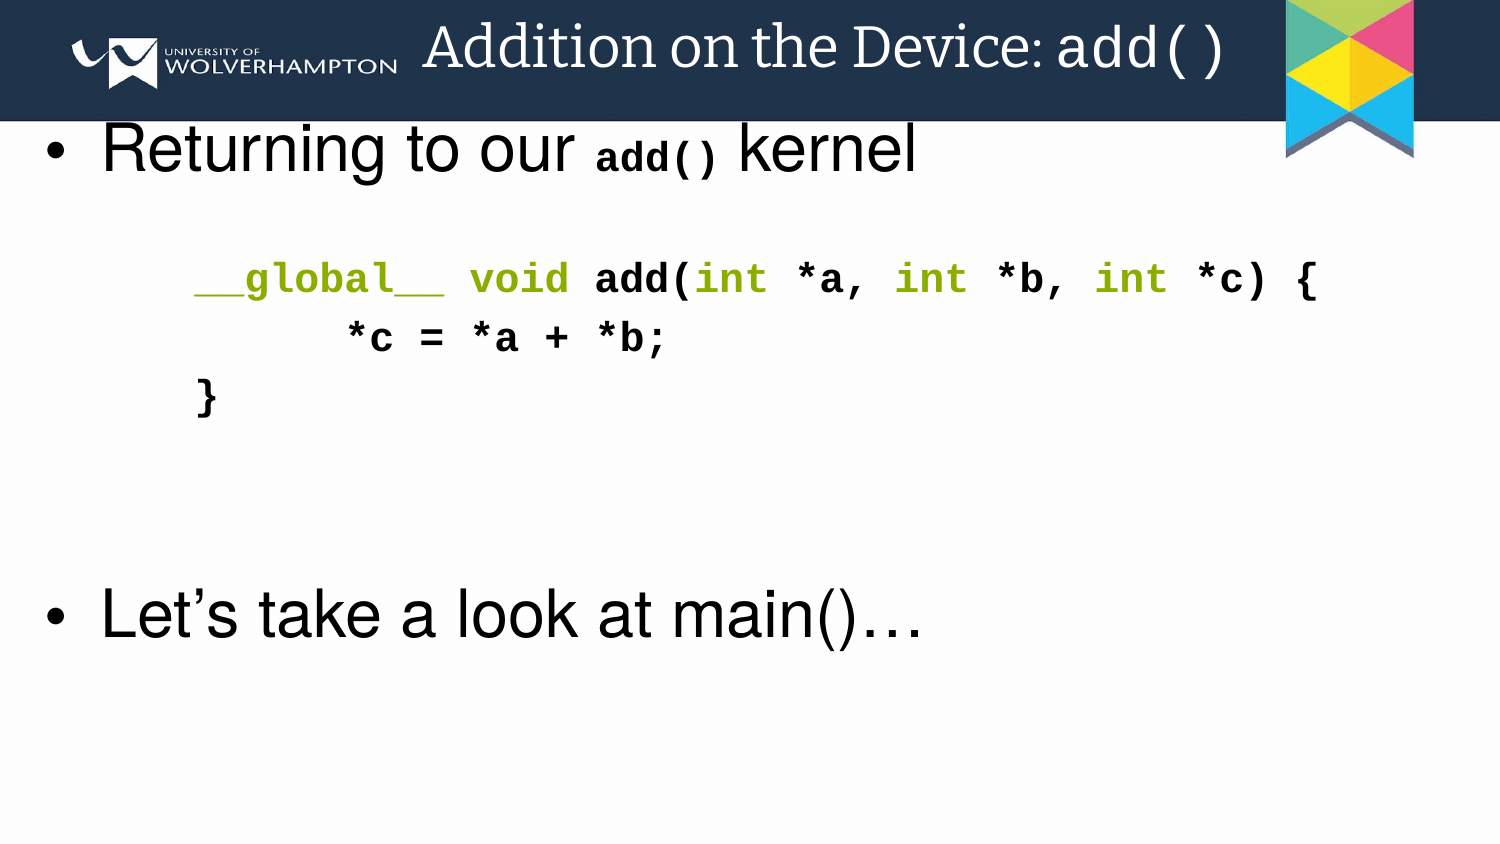

# Addition on the Device: add()
Returning to our add() kernel

	__global__ void add(int *a, int *b, int *c) {
		*c = *a + *b;
	}

Let’s take a look at main()…